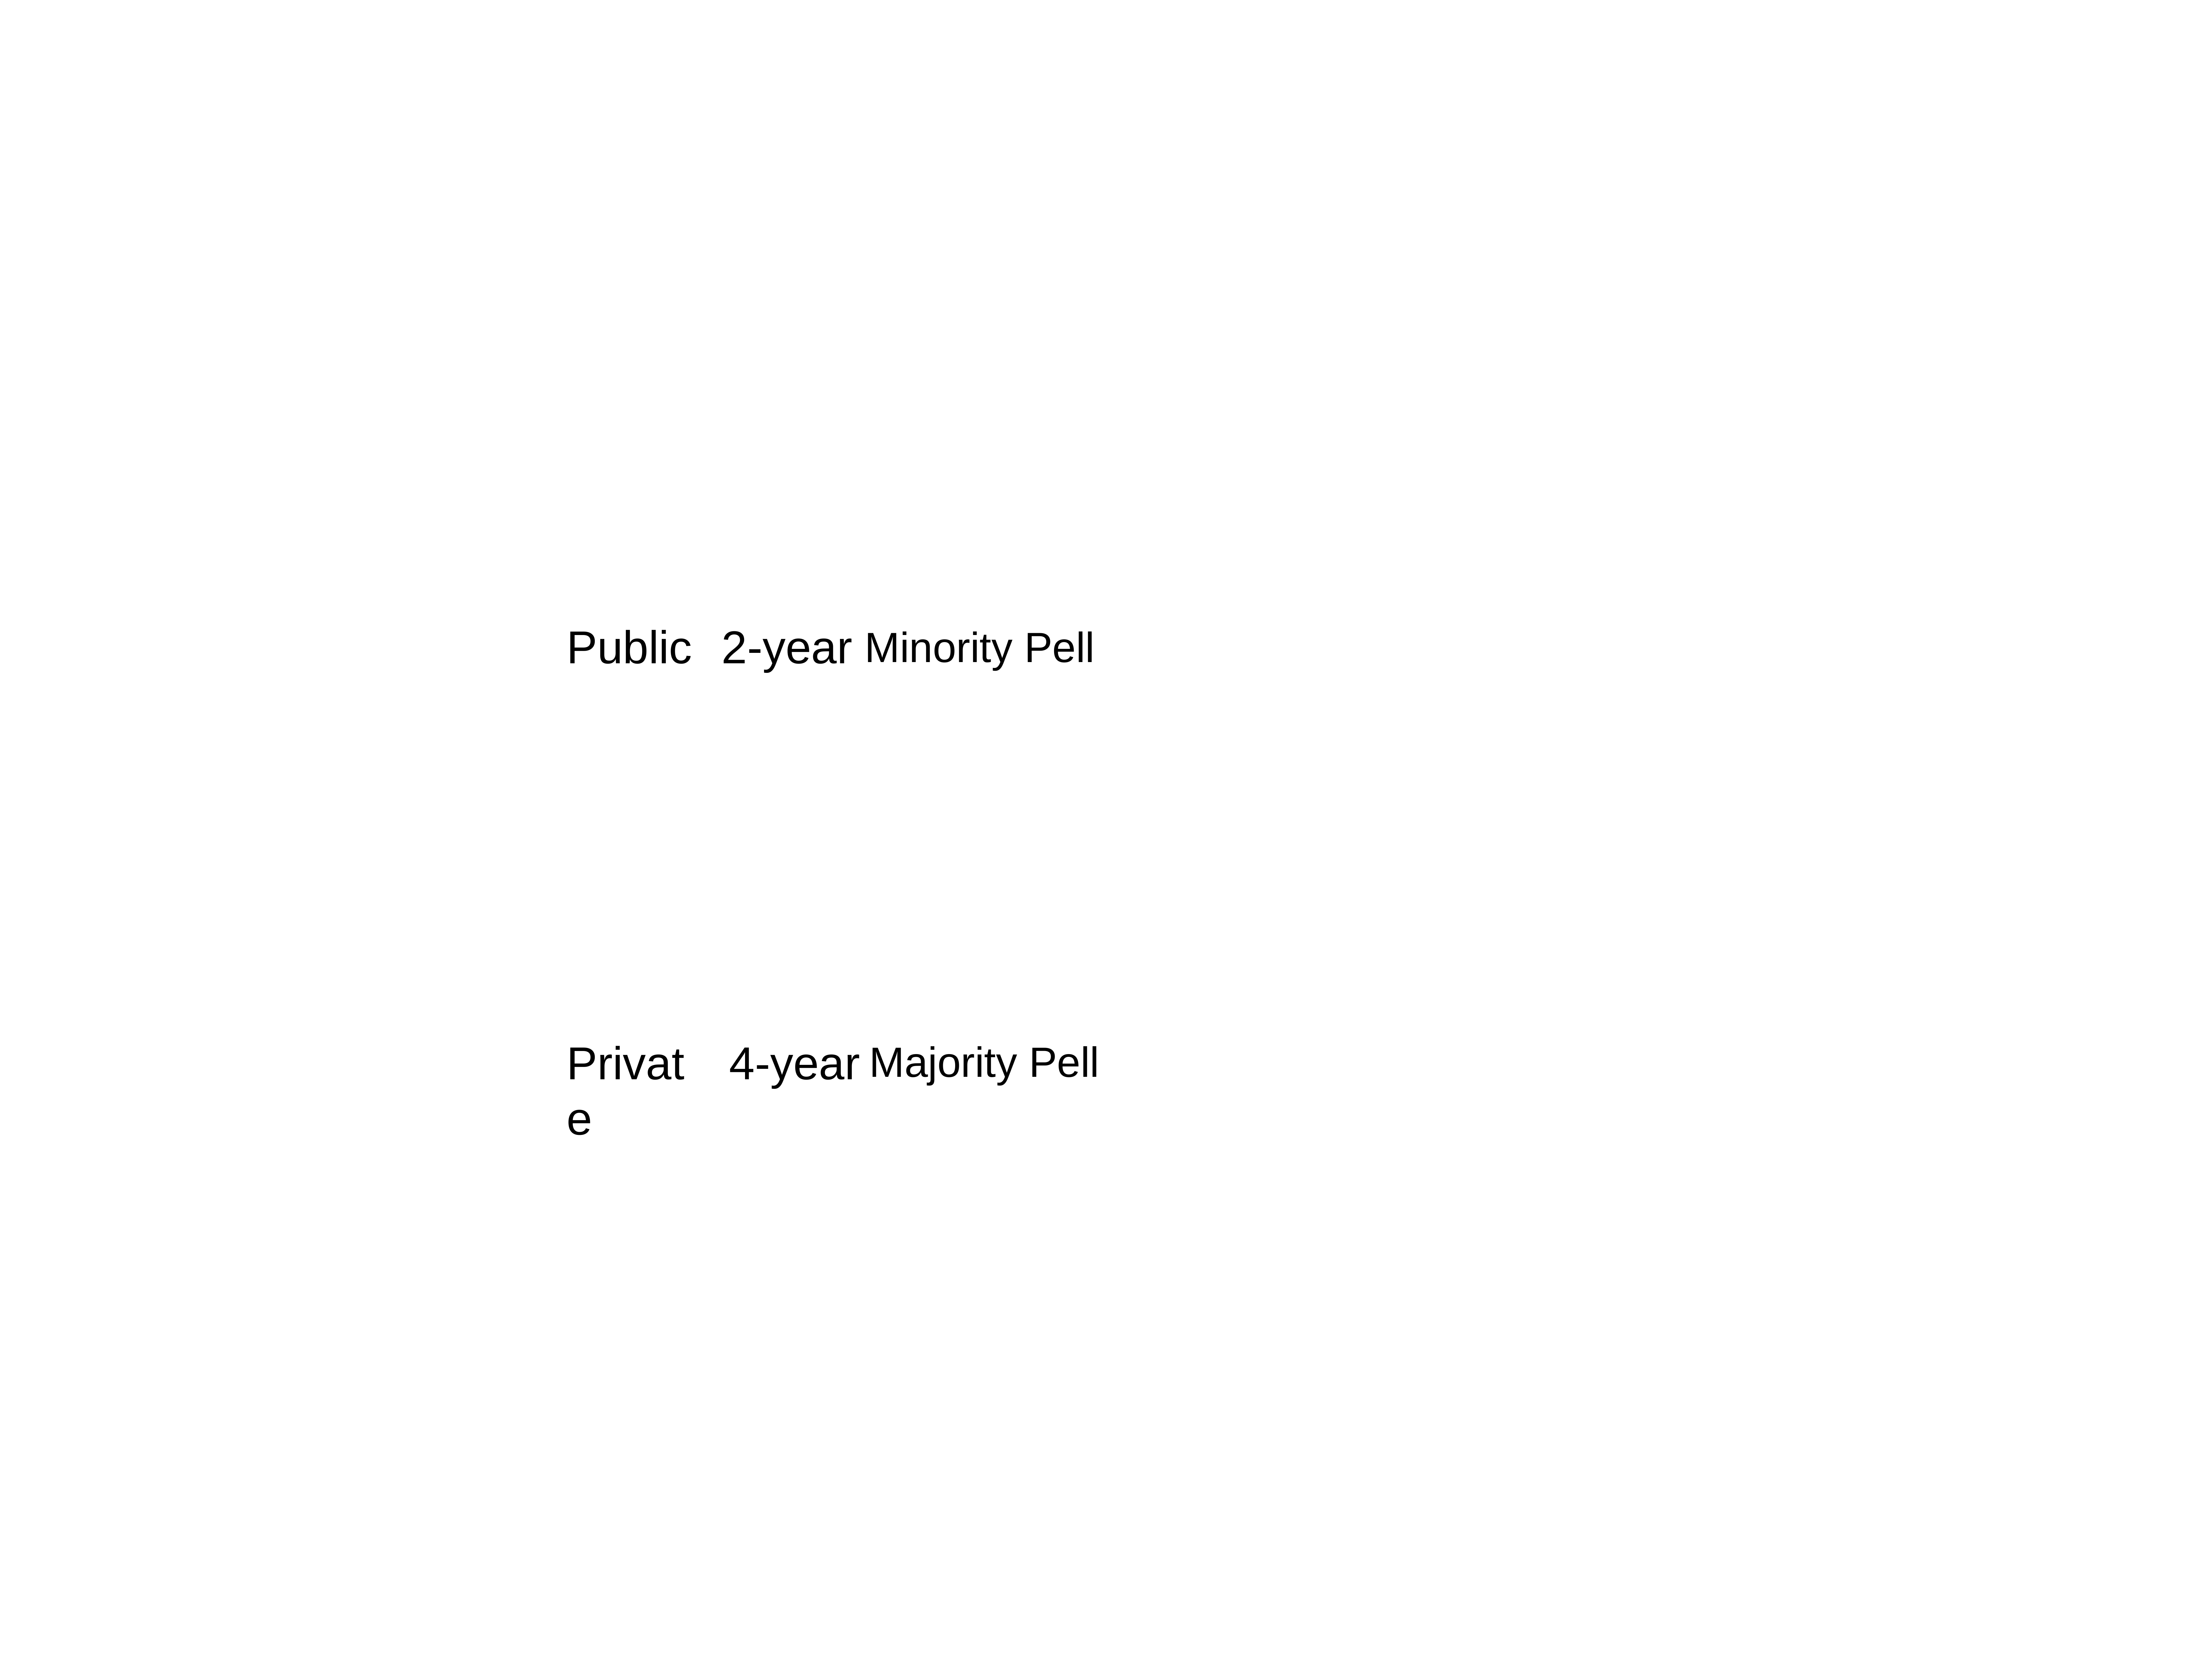

Public
2-year
Minority Pell
Private
4-year
Majority Pell